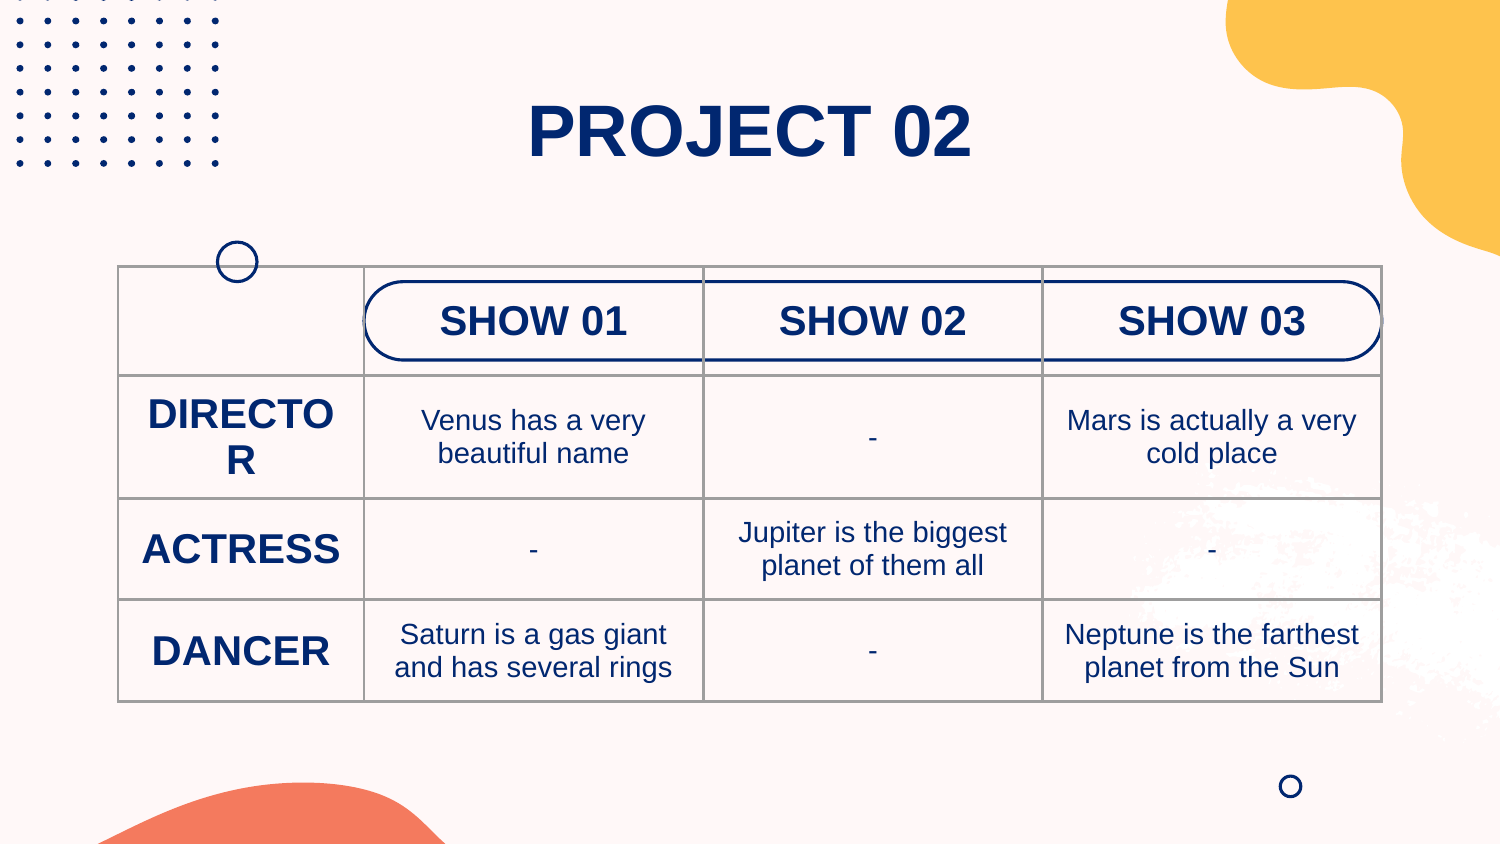

# PROJECT 02

|  | SHOW 01 | SHOW 02 | SHOW 03 |
| --- | --- | --- | --- |
| DIRECTOR | Venus has a very beautiful name | - | Mars is actually a very cold place |
| ACTRESS | - | Jupiter is the biggest planet of them all | - |
| DANCER | Saturn is a gas giant and has several rings | - | Neptune is the farthest planet from the Sun |